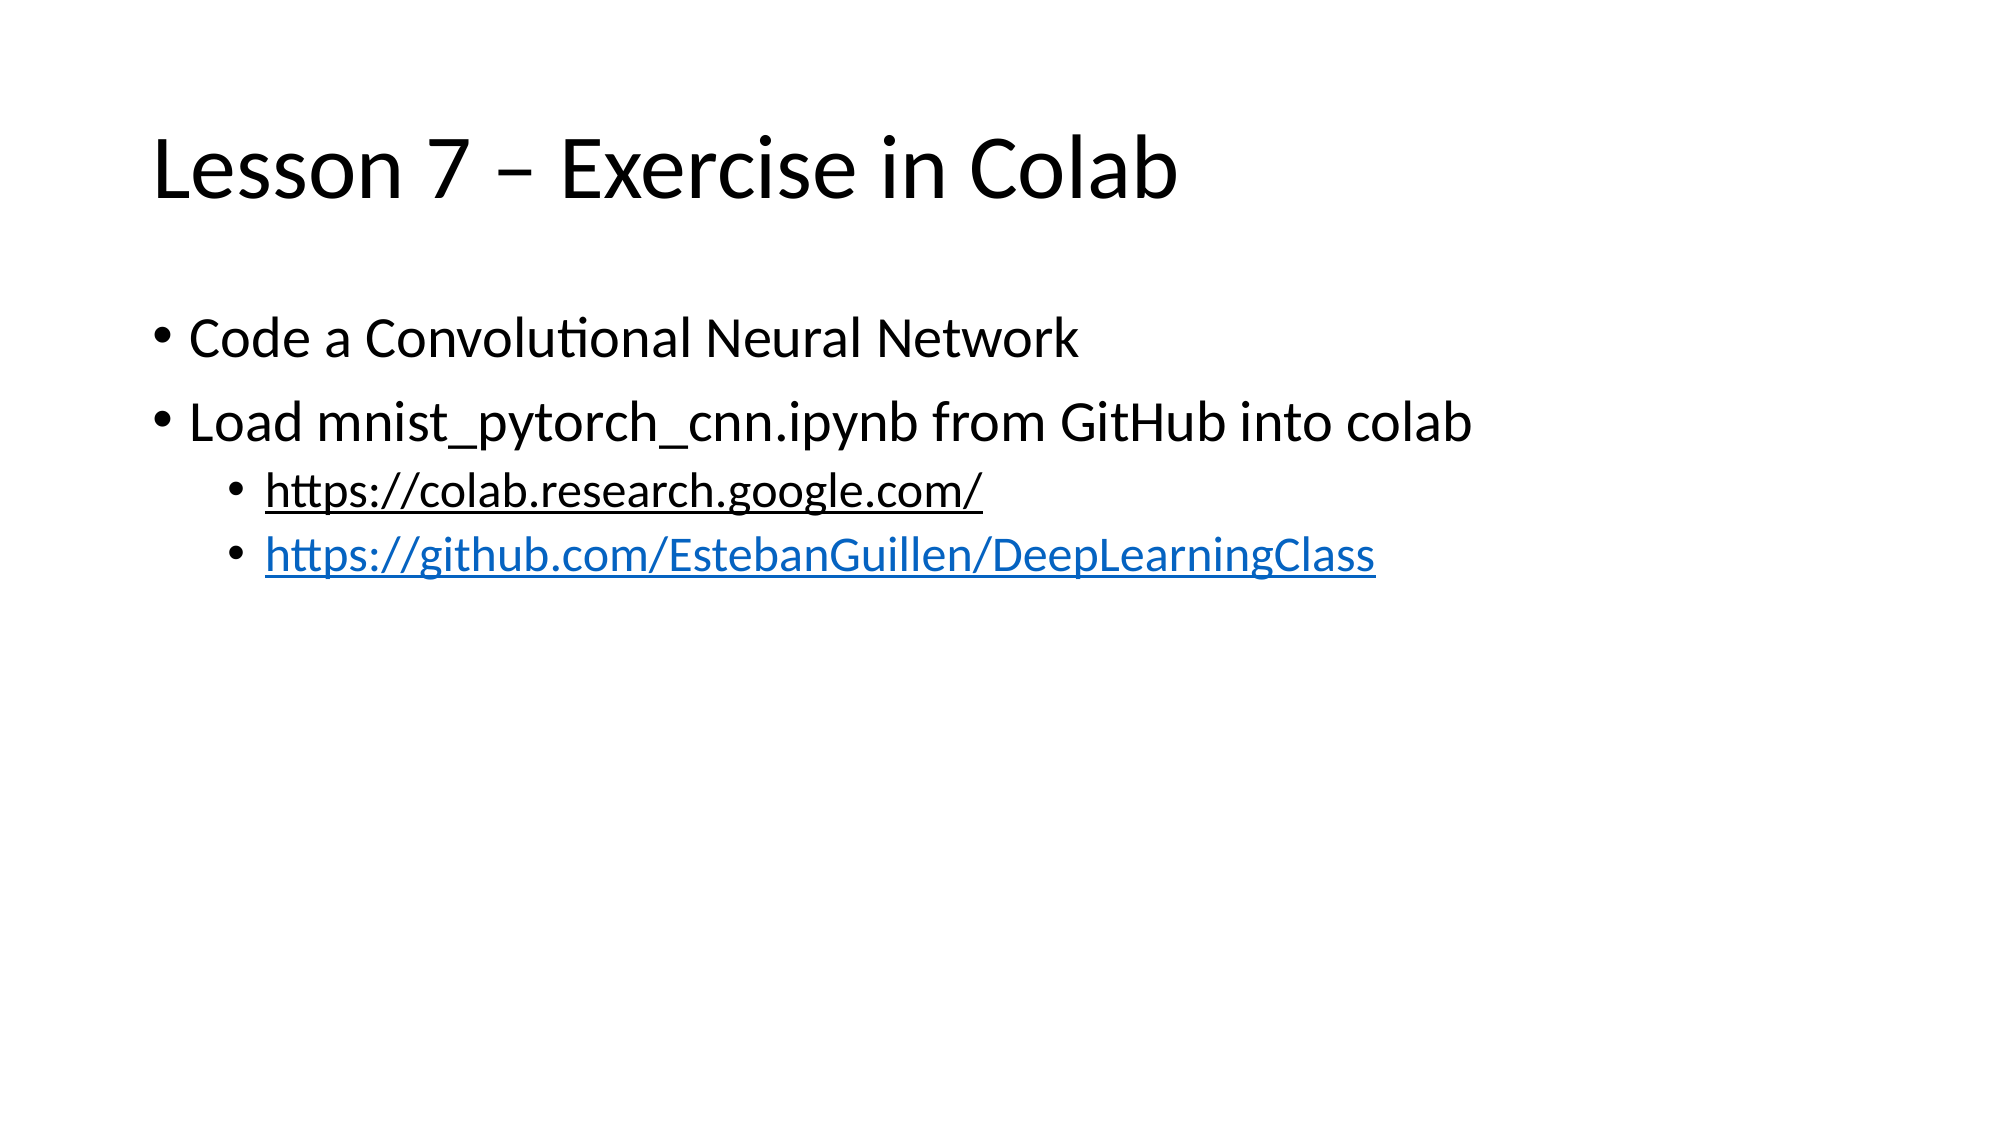

# Lesson 7 – Exercise in Colab
Code a Convolutional Neural Network
Load mnist_pytorch_cnn.ipynb from GitHub into colab
https://colab.research.google.com/
https://github.com/EstebanGuillen/DeepLearningClass